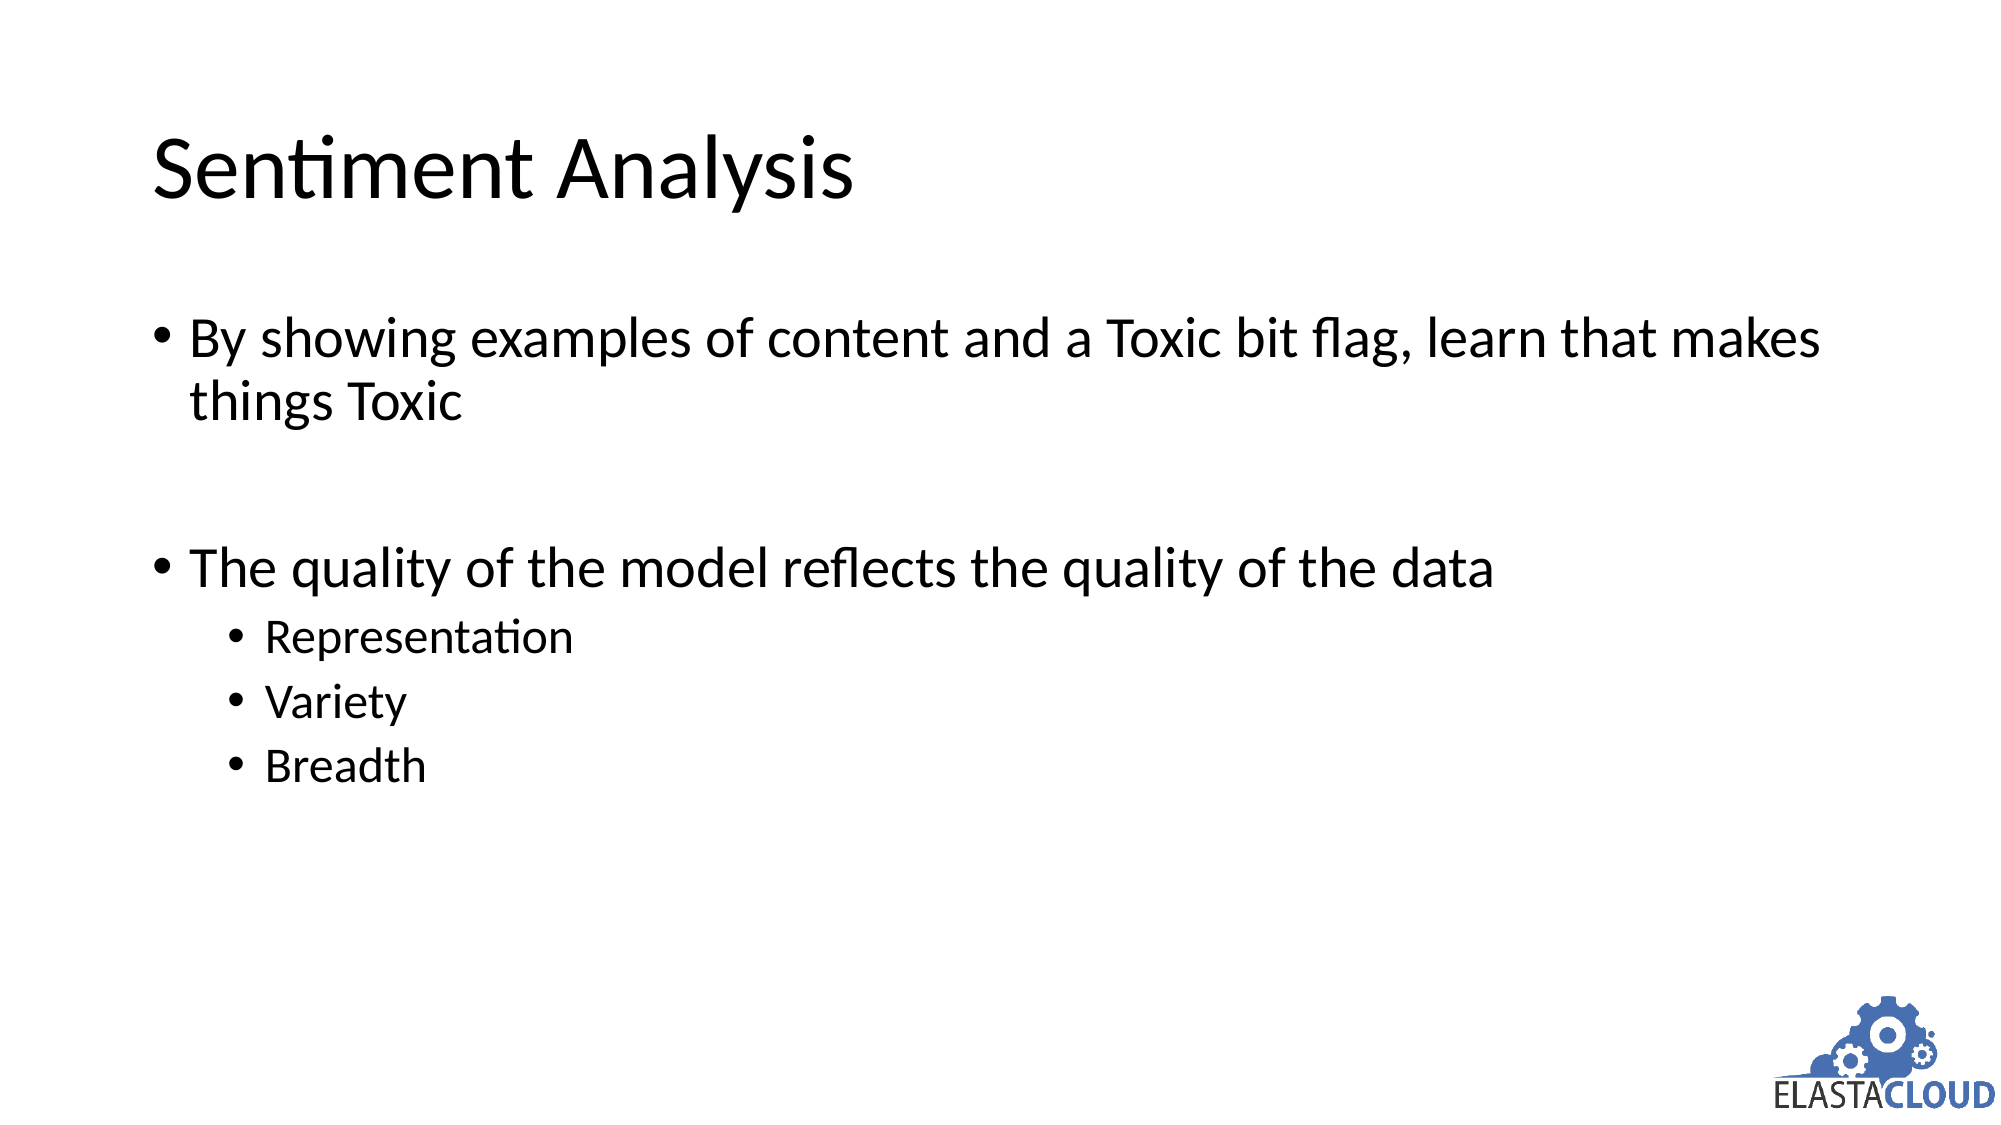

# Sentiment Analysis
By showing examples of content and a Toxic bit flag, learn that makes things Toxic

The quality of the model reflects the quality of the data
Representation
Variety
Breadth